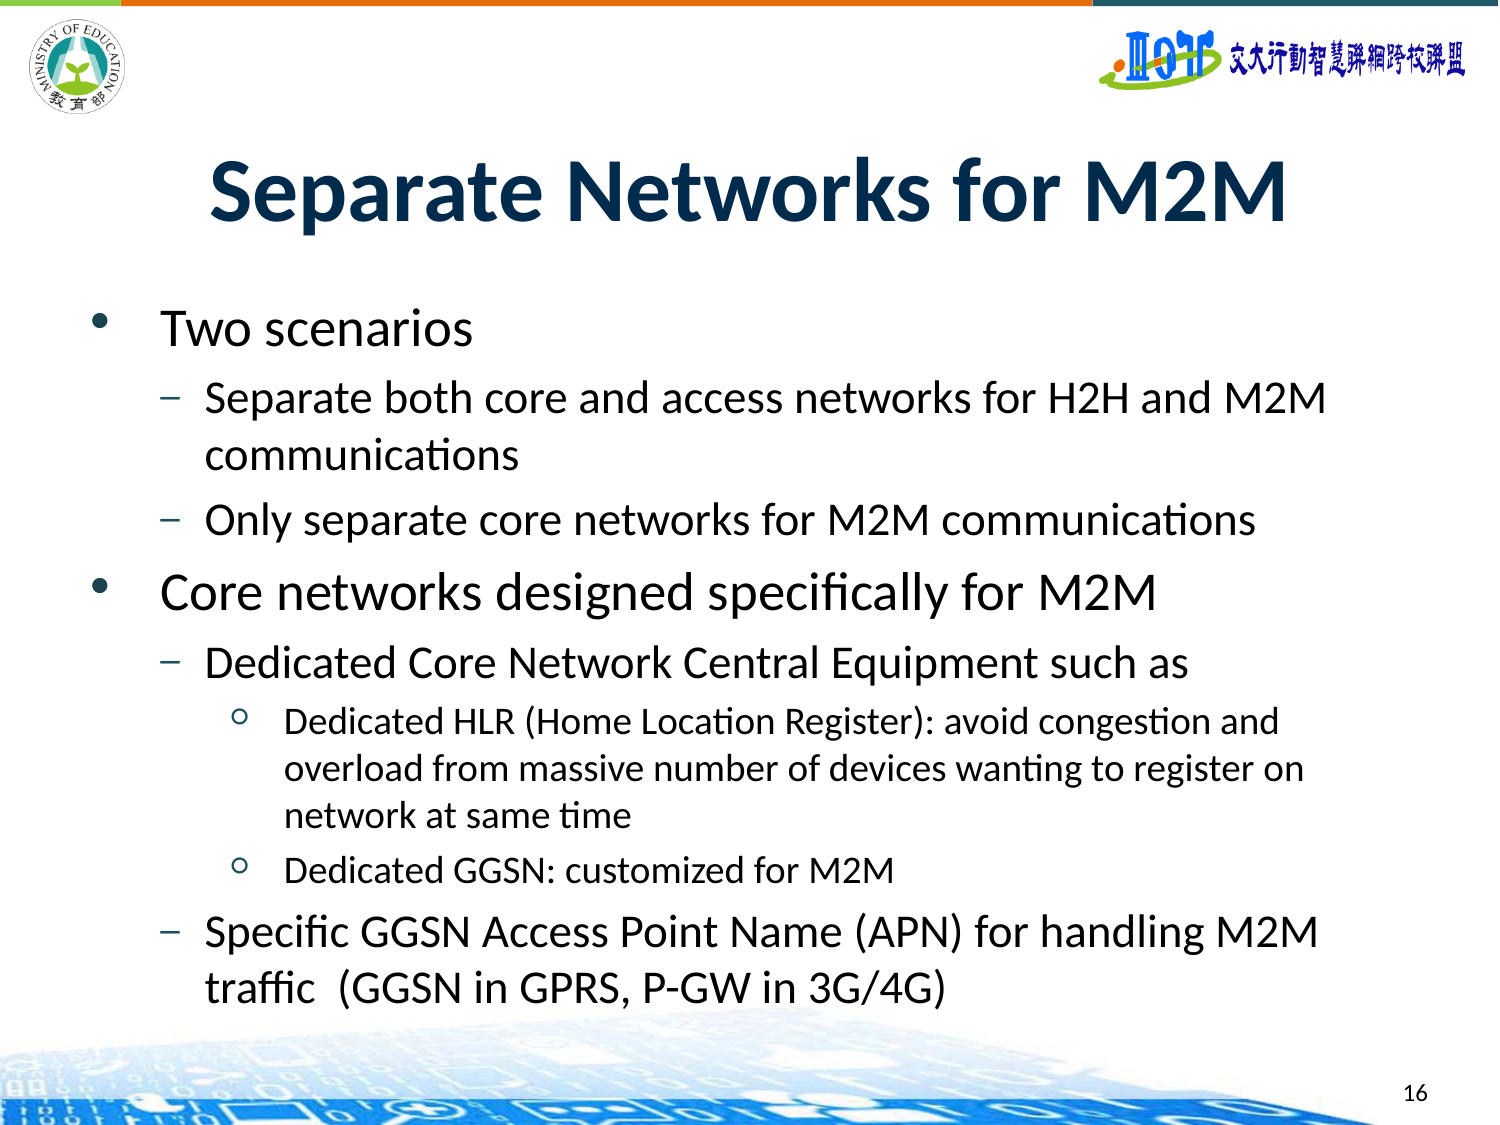

# Separate Networks for M2M
Two scenarios
Separate both core and access networks for H2H and M2M communications
Only separate core networks for M2M communications
Core networks designed specifically for M2M
Dedicated Core Network Central Equipment such as
Dedicated HLR (Home Location Register): avoid congestion and overload from massive number of devices wanting to register on network at same time
Dedicated GGSN: customized for M2M
Specific GGSN Access Point Name (APN) for handling M2M traffic  (GGSN in GPRS, P-GW in 3G/4G)

16